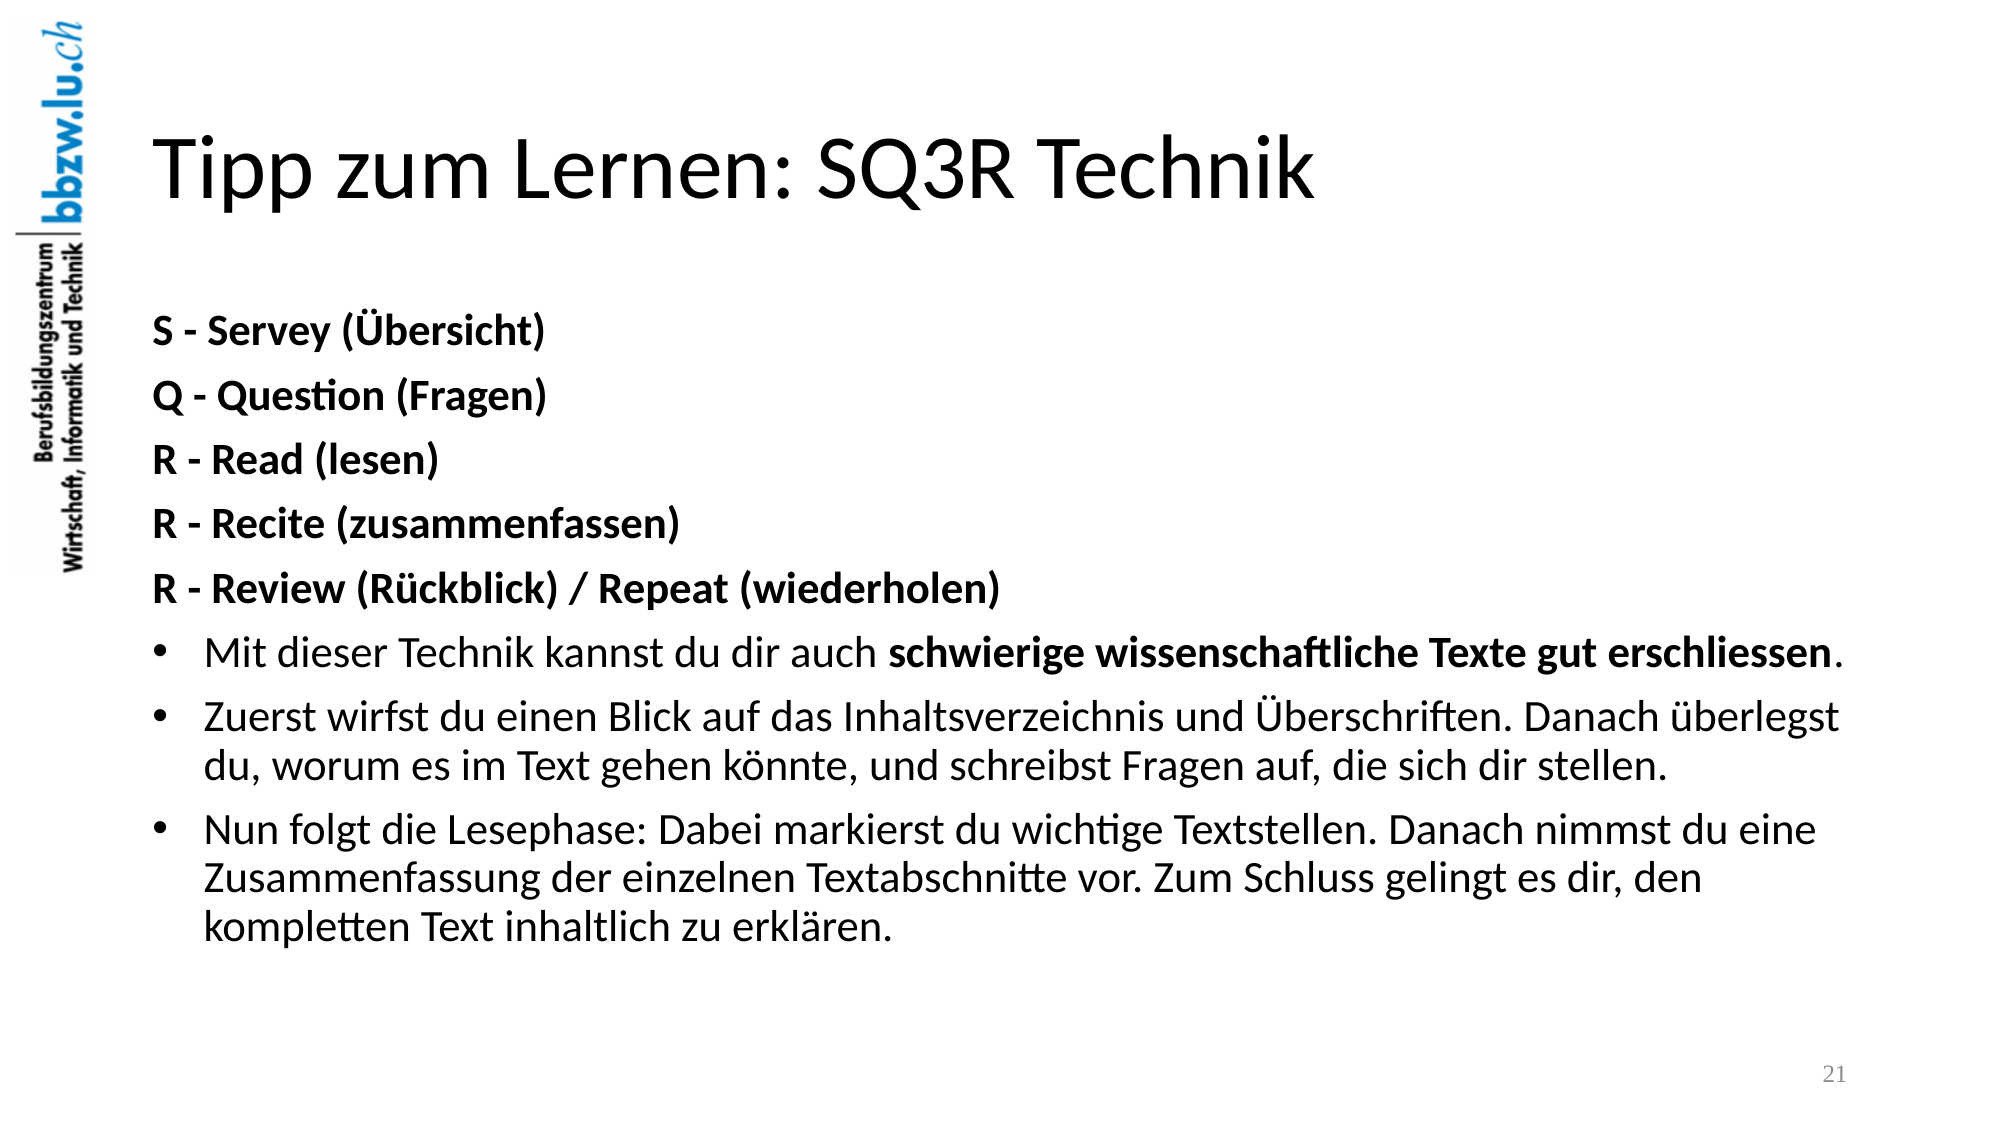

# Tipp zum Lernen: SQ3R Technik
S - Servey (Übersicht)
Q - Question (Fragen)
R - Read (lesen)
R - Recite (zusammenfassen)
R - Review (Rückblick) / Repeat (wiederholen)
Mit dieser Technik kannst du dir auch schwierige wissenschaftliche Texte gut erschliessen.
Zuerst wirfst du einen Blick auf das Inhaltsverzeichnis und Überschriften. Danach überlegst du, worum es im Text gehen könnte, und schreibst Fragen auf, die sich dir stellen.
Nun folgt die Lesephase: Dabei markierst du wichtige Textstellen. Danach nimmst du eine Zusammenfassung der einzelnen Textabschnitte vor. Zum Schluss gelingt es dir, den kompletten Text inhaltlich zu erklären.

21